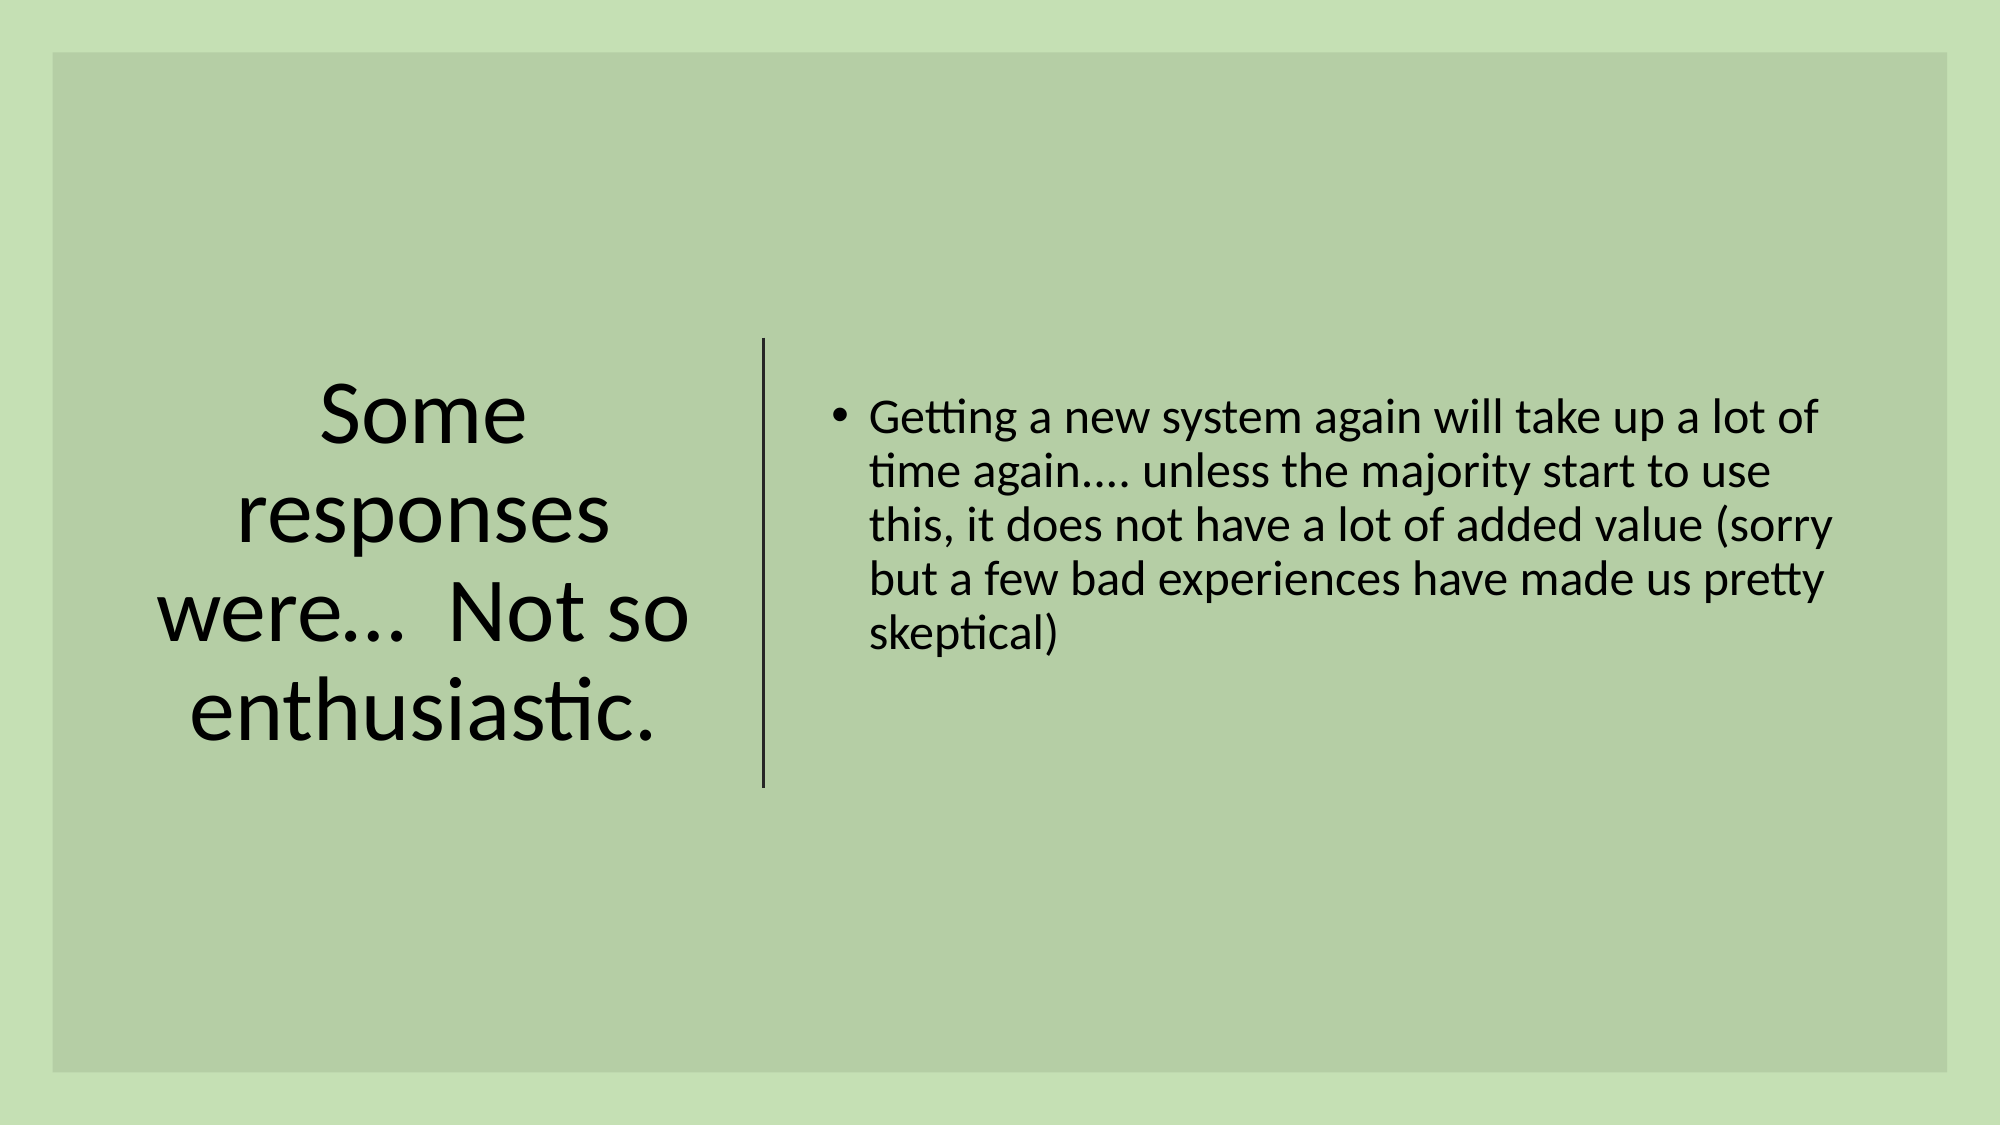

# Some responses were…  Not so enthusiastic.
Getting a new system again will take up a lot of time again.... unless the majority start to use this, it does not have a lot of added value (sorry but a few bad experiences have made us pretty skeptical)